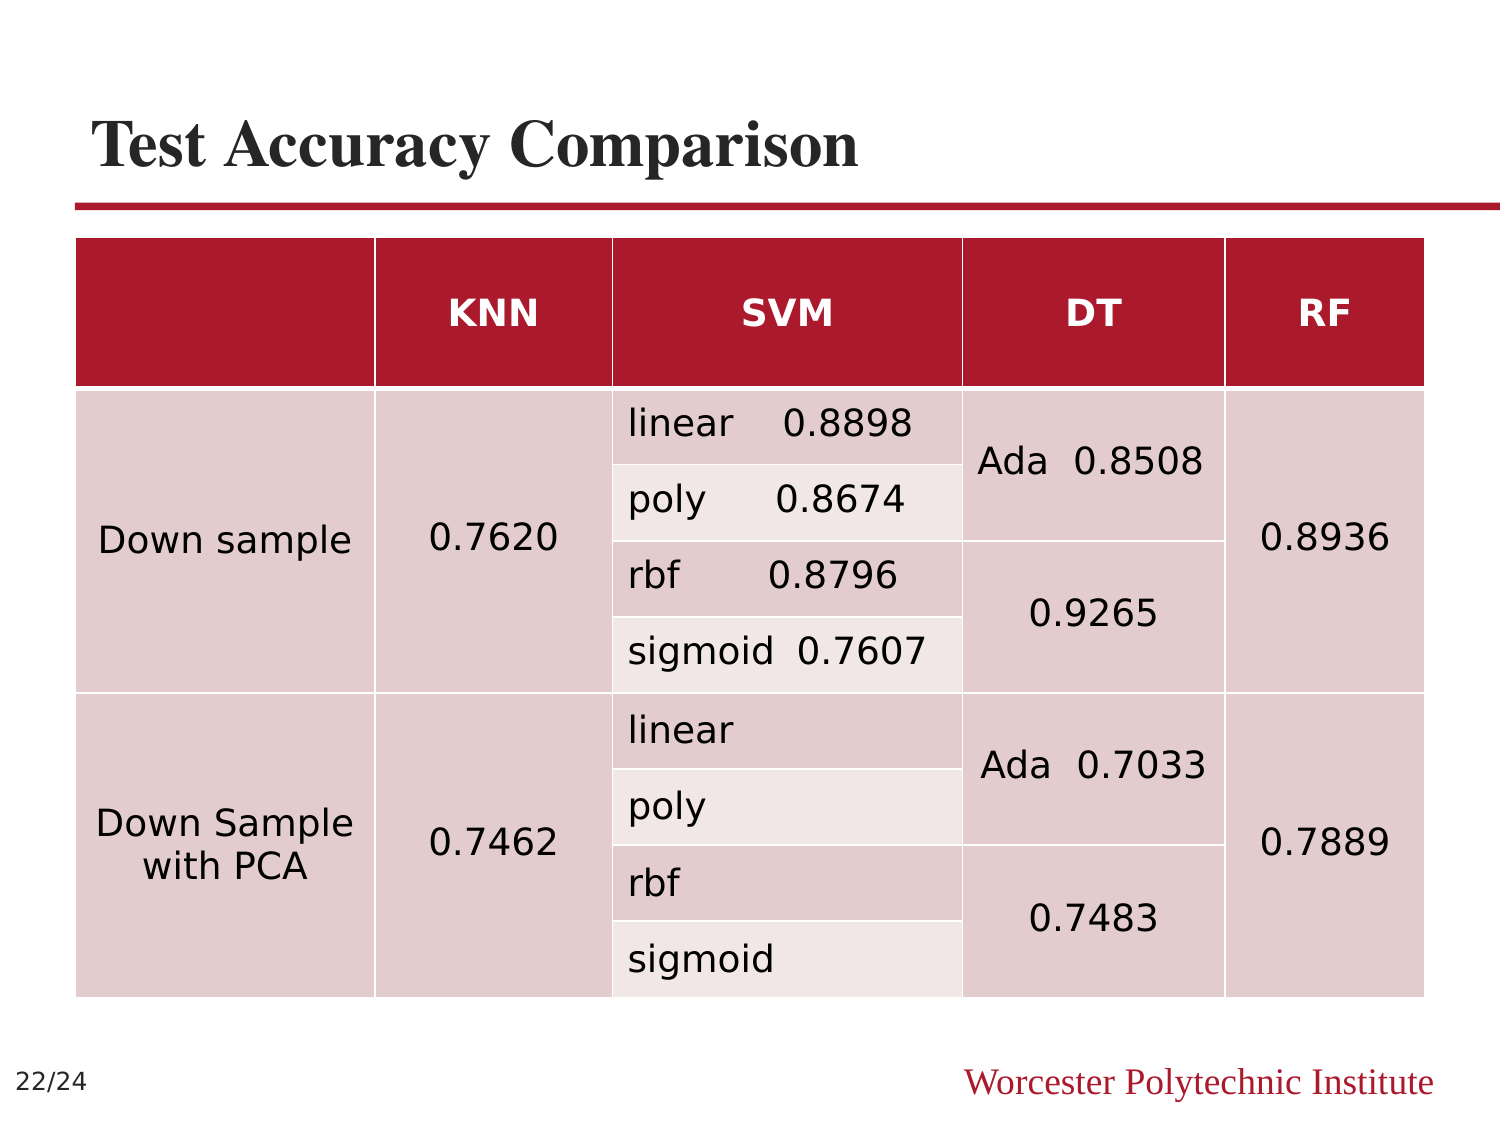

# Test Accuracy Comparison
|  | KNN | SVM | DT | RF |
| --- | --- | --- | --- | --- |
| Down sample | ﻿0.7620 | linear﻿ 0.8898 | Ada ﻿0.8508 | ﻿0.8936 |
|  |  | poly﻿ 0.8674 |  |  |
|  |  | rbf﻿ ﻿0.8796 | ﻿﻿0.9265 |  |
|  |  | sigmoid ﻿ ﻿0.7607 |  |  |
| Down Sample with PCA | ﻿﻿0.7462 | linear | Ada ﻿0.7033﻿ | ﻿0.7889 |
|  |  | poly |  |  |
|  |  | rbf | ﻿﻿0.7483 |  |
|  |  | sigmoid |  |  |

22/24